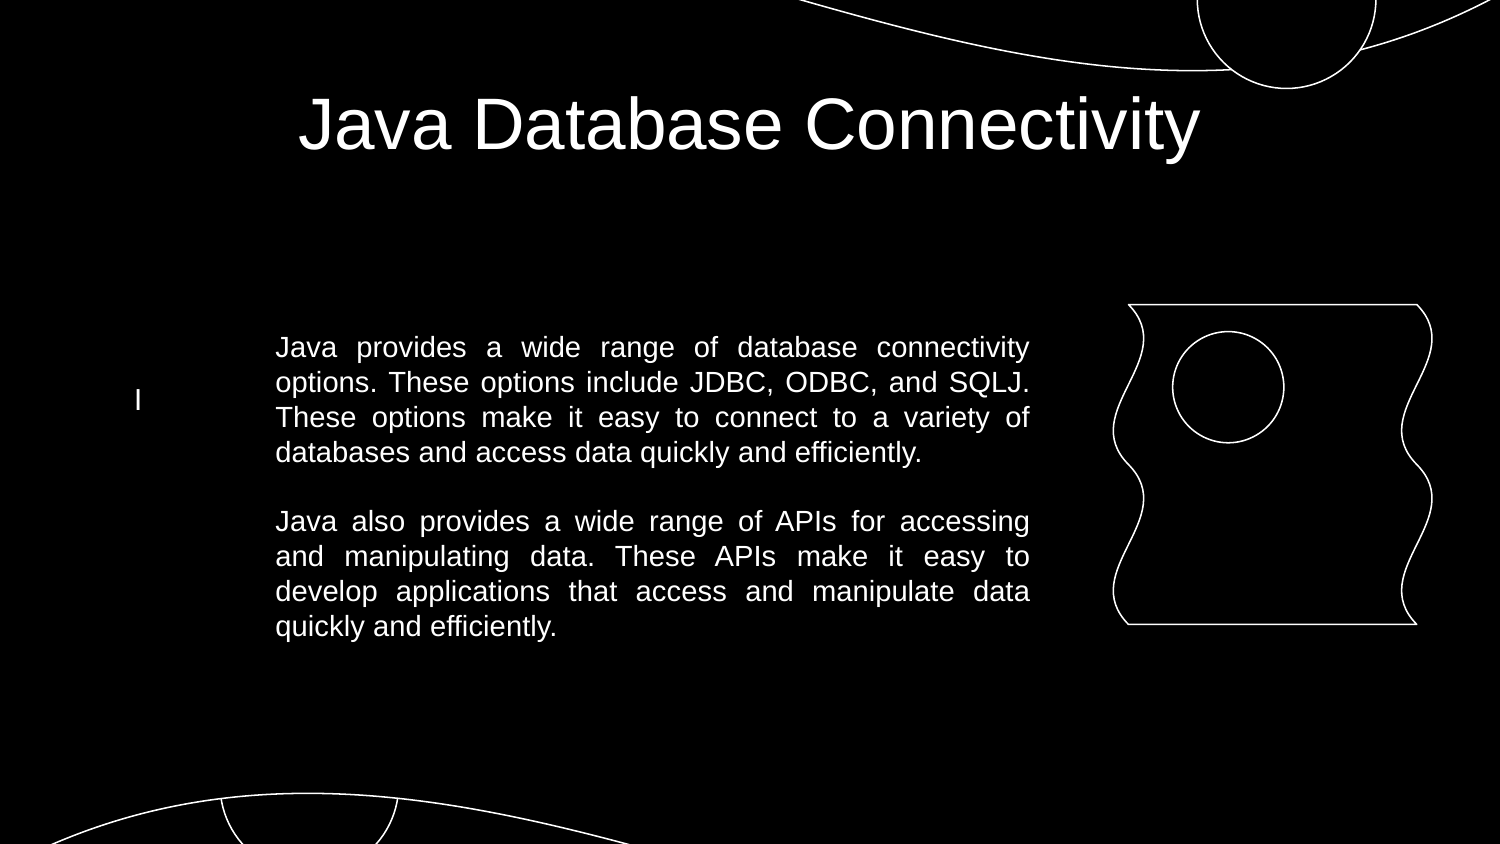

# Java Database Connectivity
Java provides a wide range of database connectivity options. These options include JDBC, ODBC, and SQLJ. These options make it easy to connect to a variety of databases and access data quickly and efficiently.

Java also provides a wide range of APIs for accessing and manipulating data. These APIs make it easy to develop applications that access and manipulate data quickly and efficiently.

I